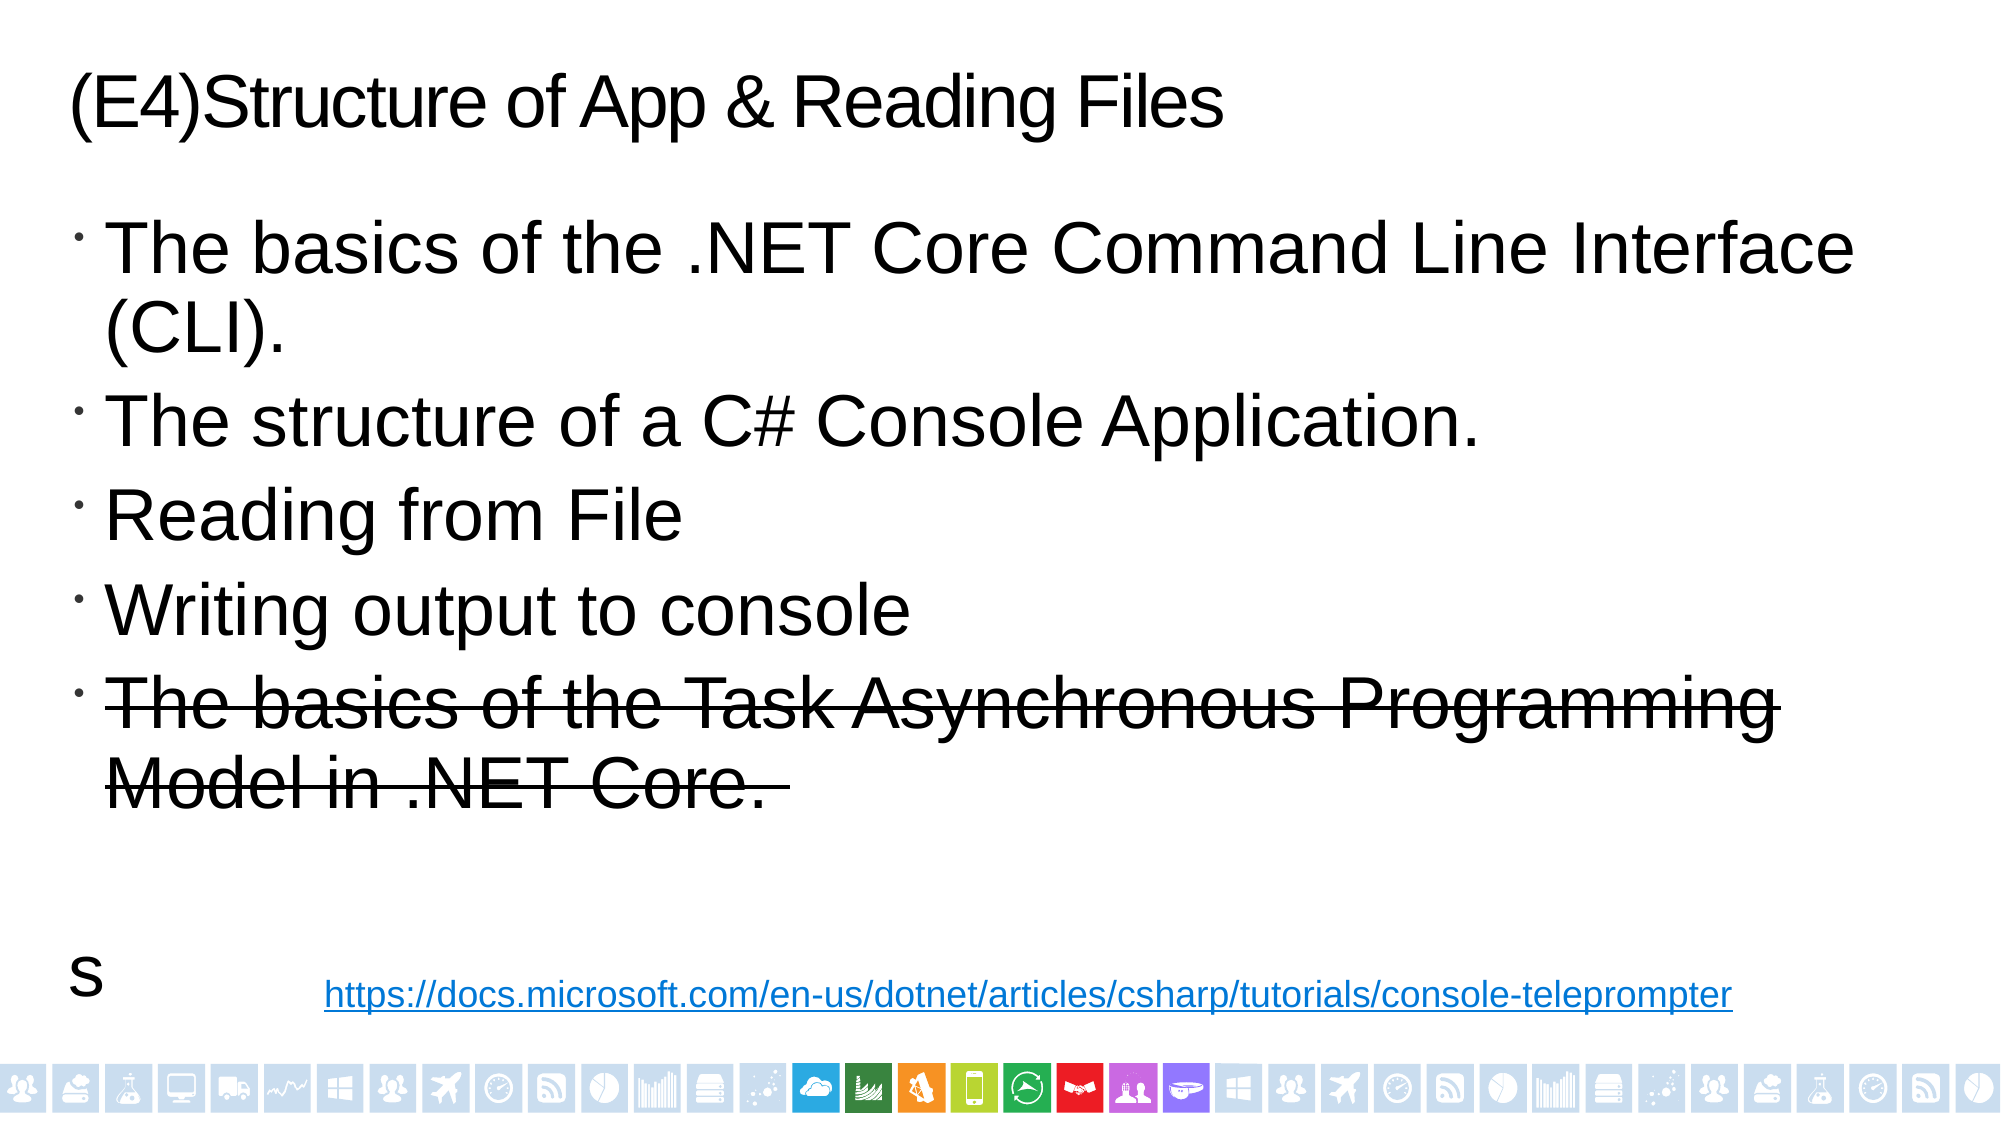

# (E4)Structure of App & Reading Files
The basics of the .NET Core Command Line Interface (CLI).
The structure of a C# Console Application.
Reading from File
Writing output to console
The basics of the Task Asynchronous Programming Model in .NET Core.

s
https://docs.microsoft.com/en-us/dotnet/articles/csharp/tutorials/console-teleprompter